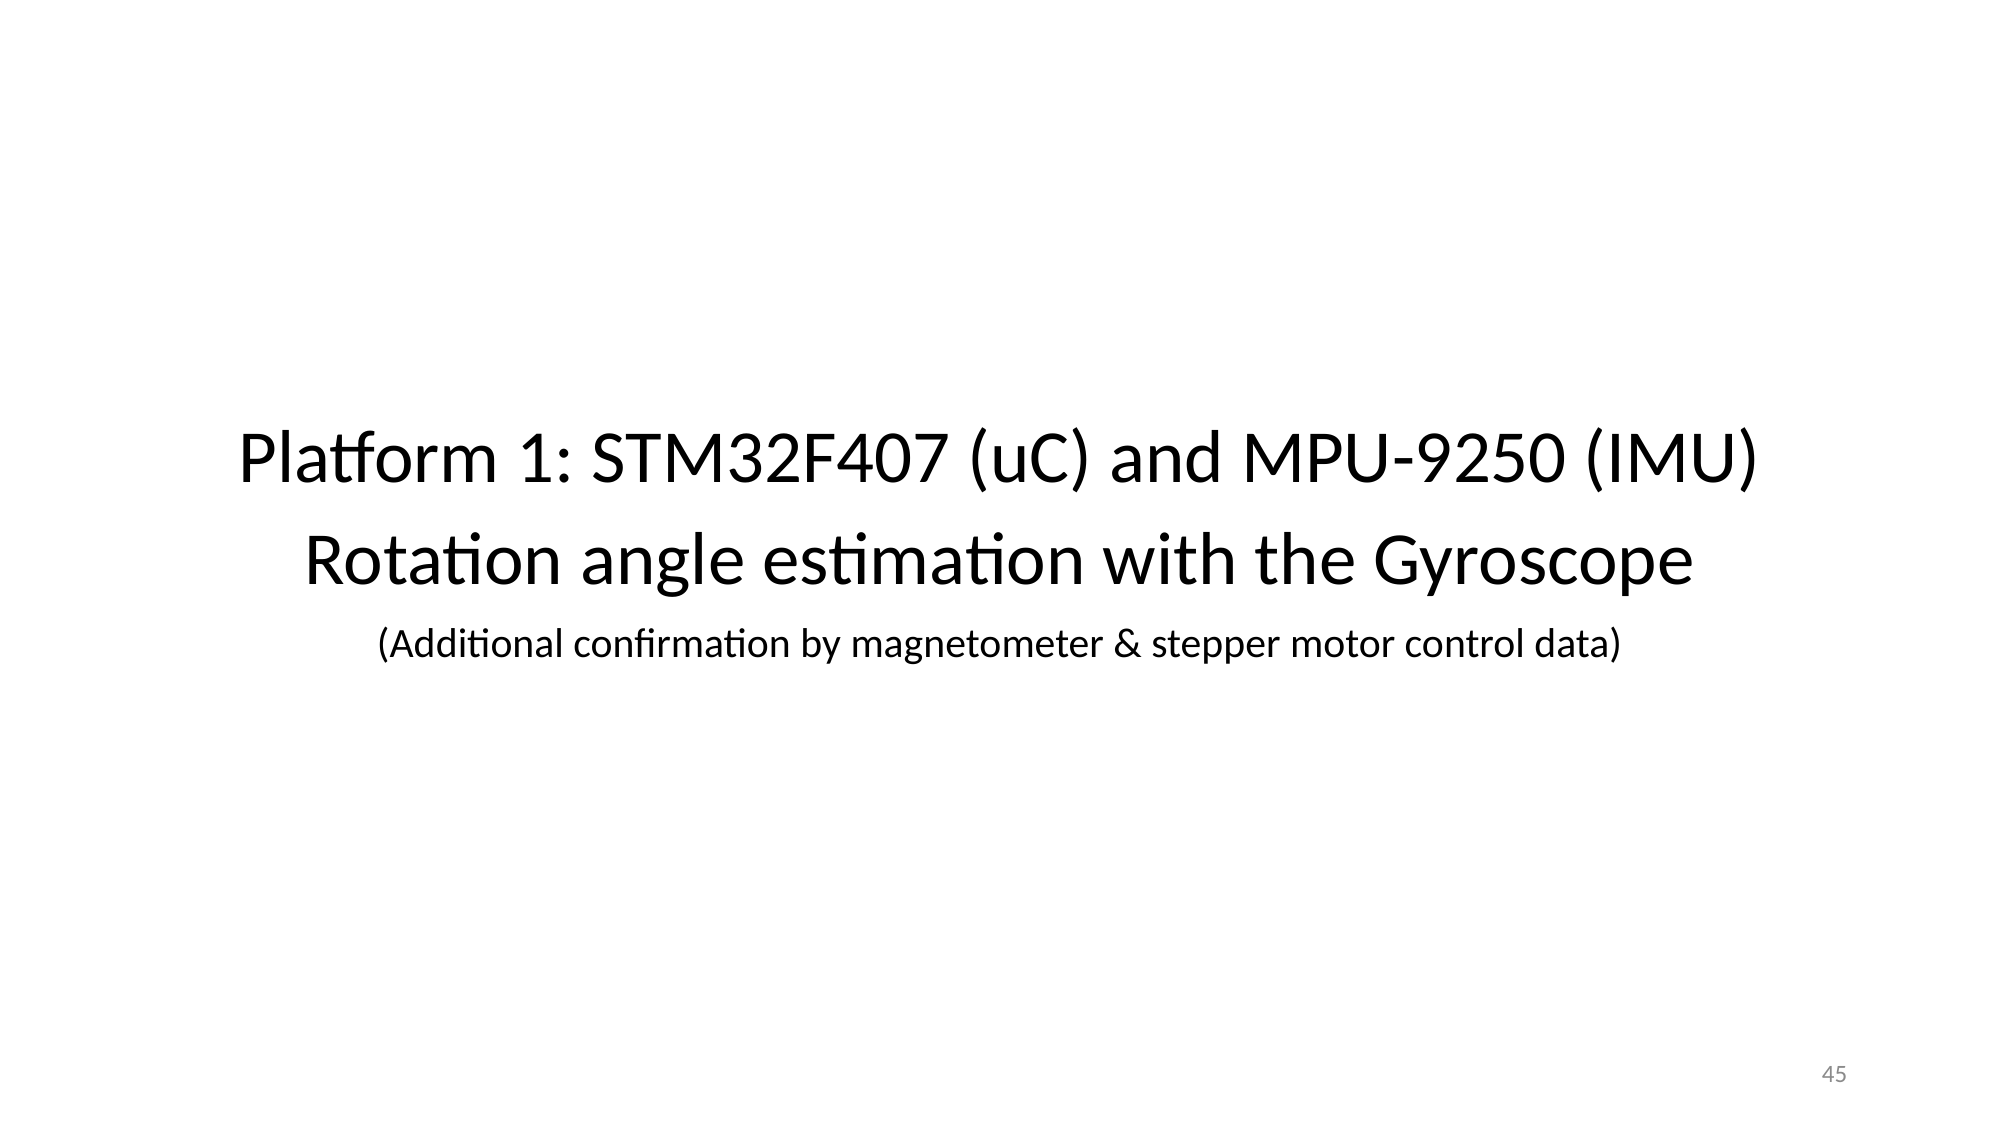

Platform 1: STM32F407 (uC) and MPU-9250 (IMU)
Rotation angle estimation with the Gyroscope
(Additional confirmation by magnetometer & stepper motor control data)
45